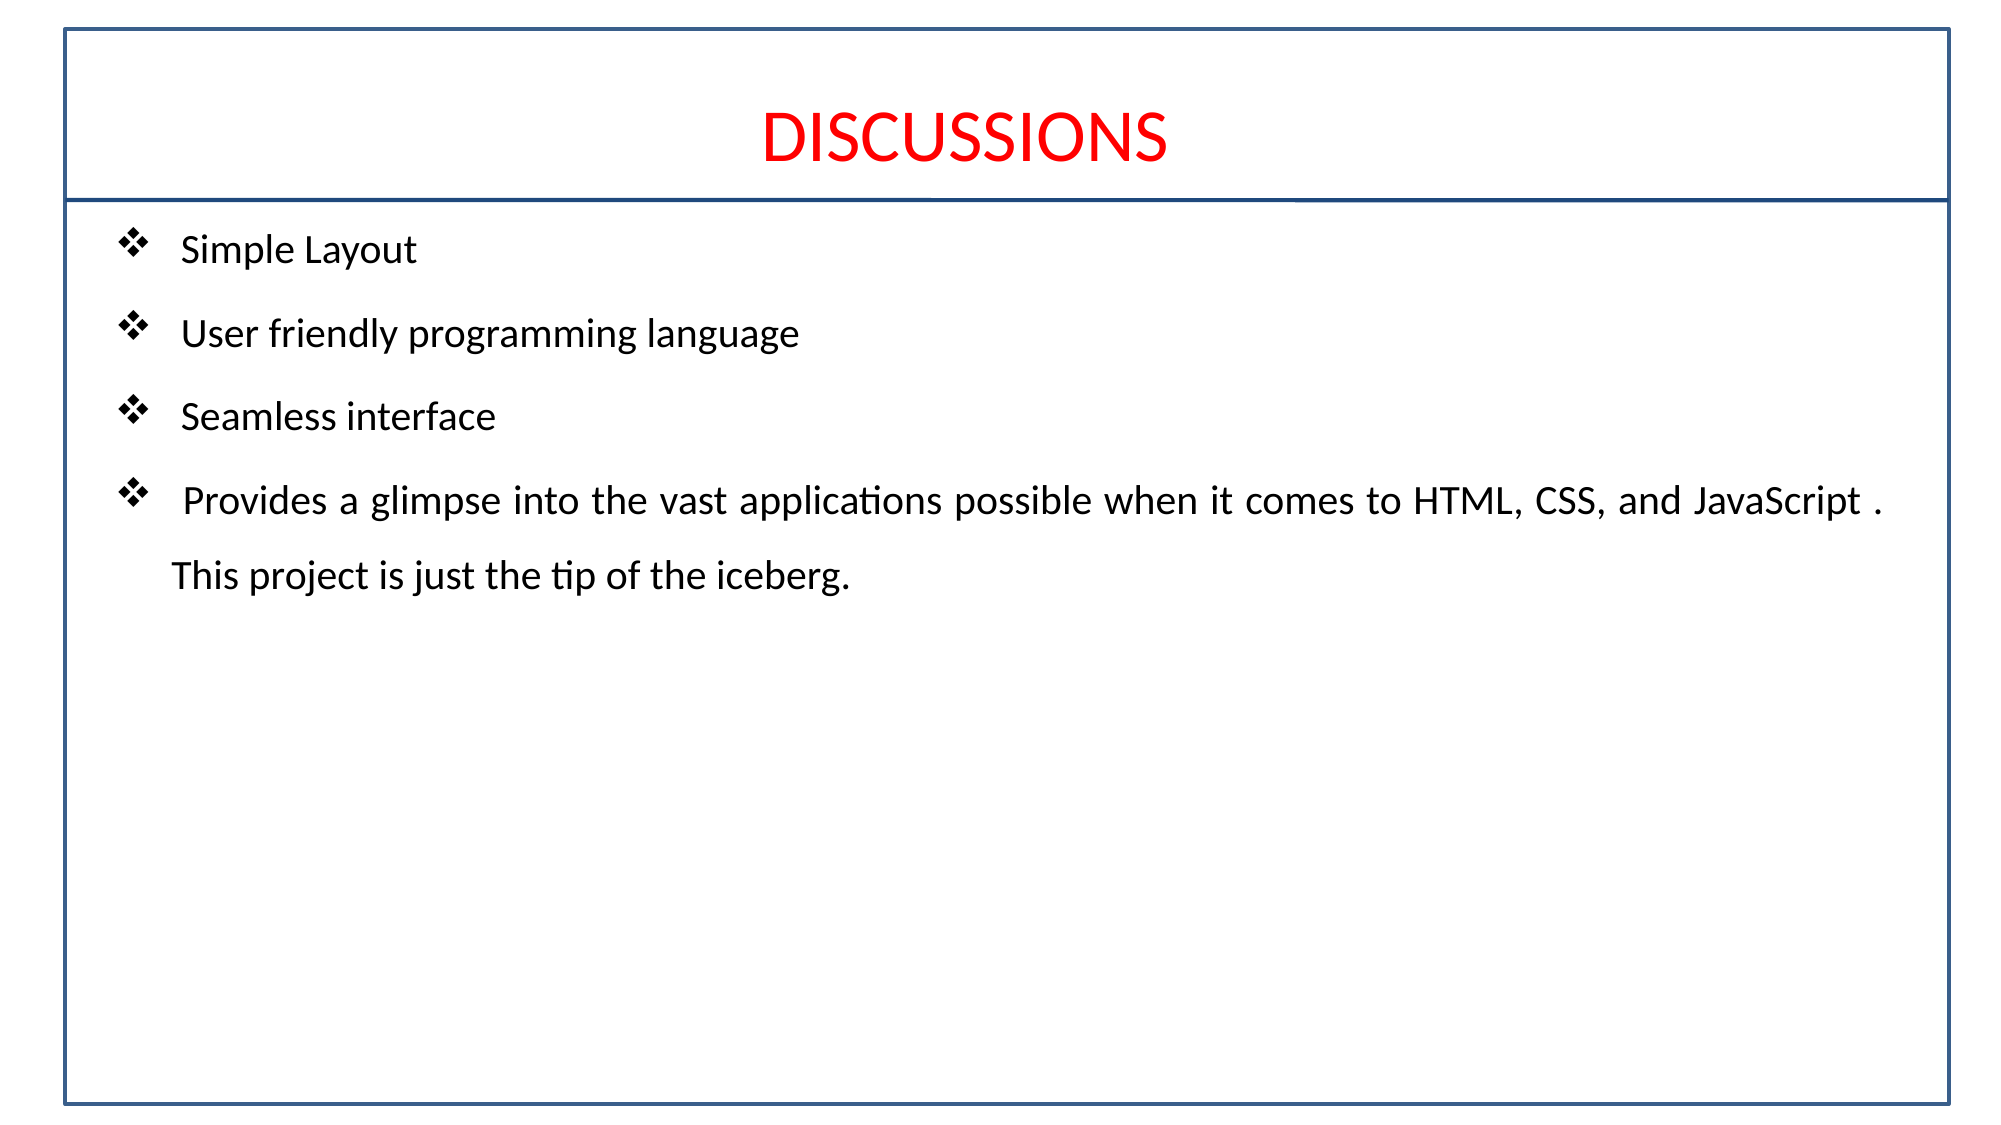

# DISCUSSIONS

 Simple Layout
 User friendly programming language
 Seamless interface
 Provides a glimpse into the vast applications possible when it comes to HTML, CSS, and JavaScript . This project is just the tip of the iceberg.